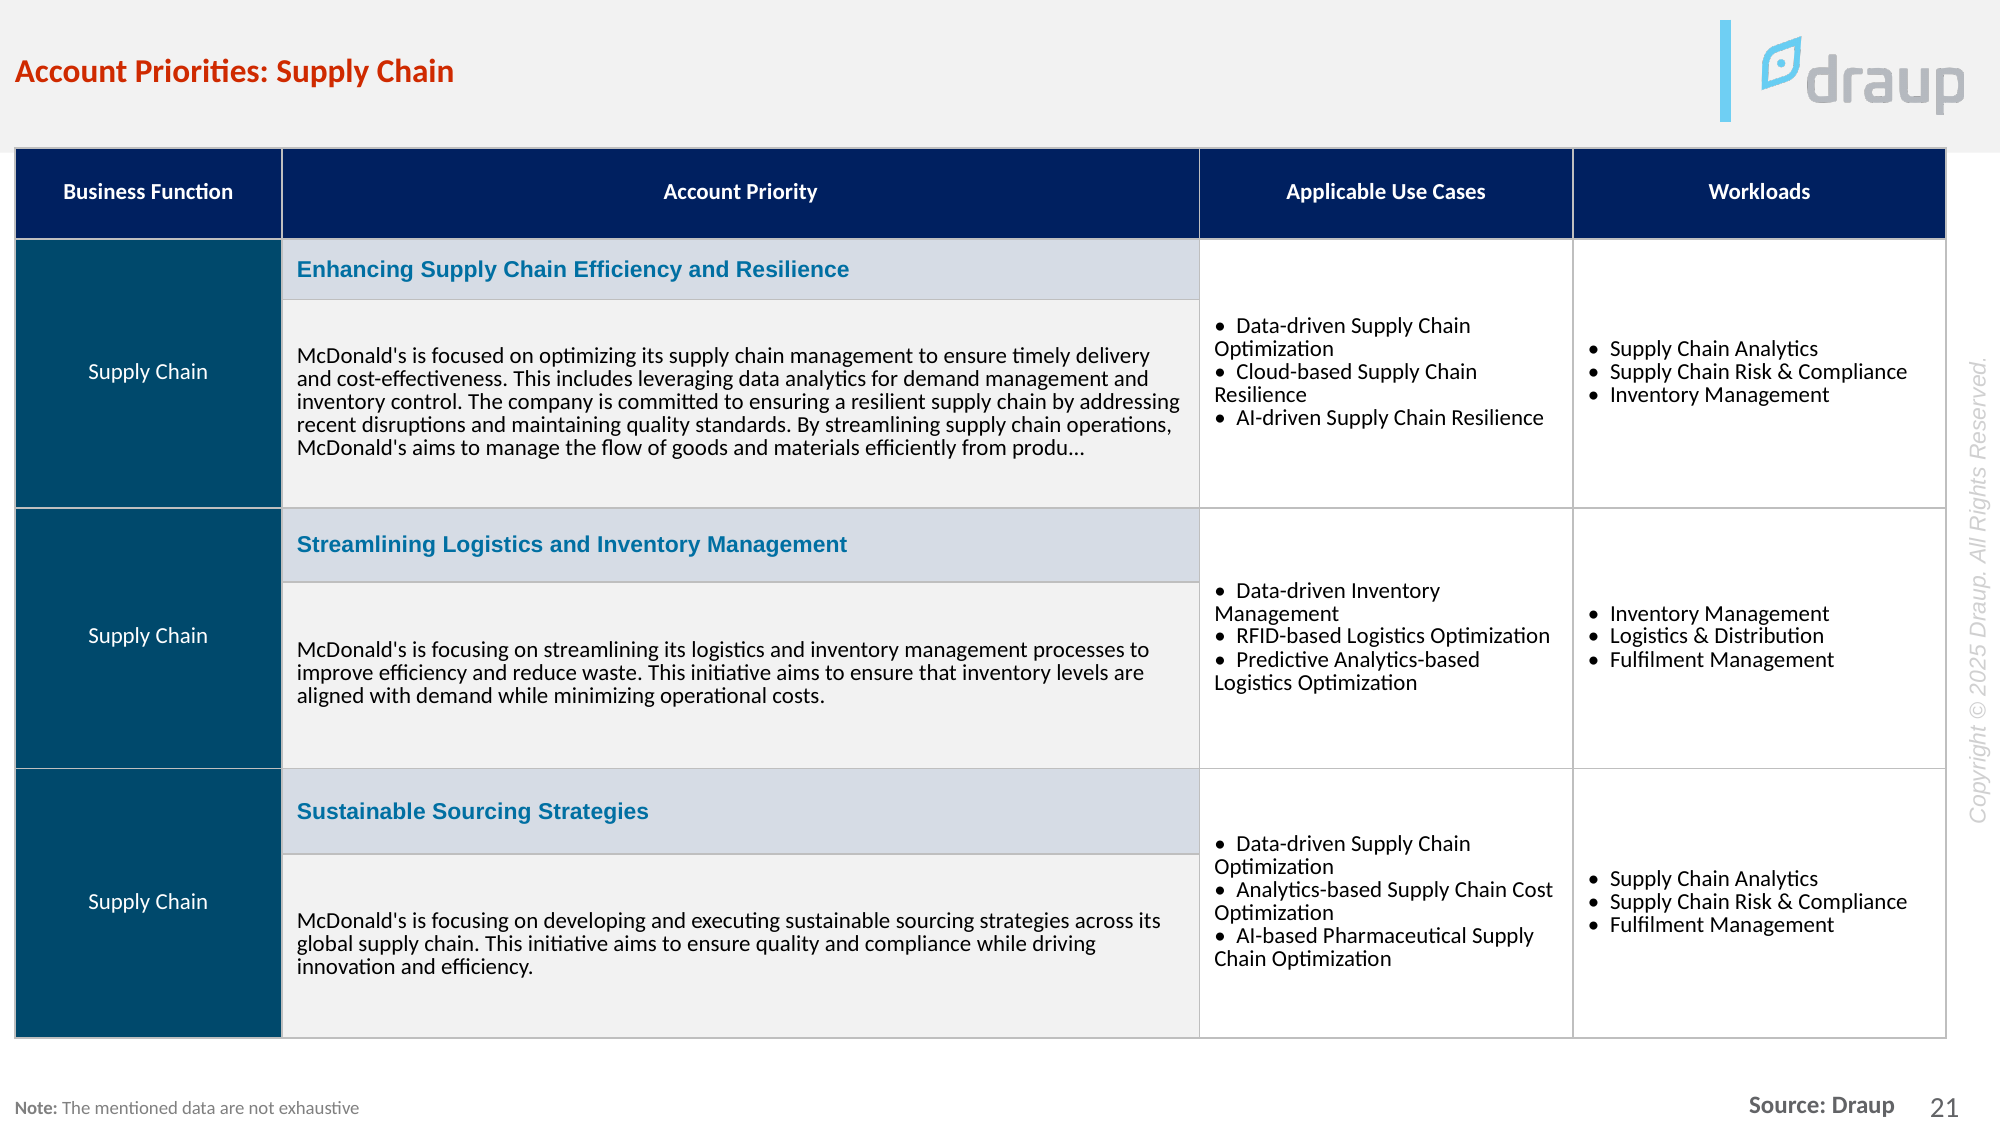

Account Priorities: Supply Chain
| Business Function | Account Priority | Applicable Use Cases | Workloads |
| --- | --- | --- | --- |
| Supply Chain | Enhancing Supply Chain Efficiency and Resilience | • Data-driven Supply Chain Optimization • Cloud-based Supply Chain Resilience • AI-driven Supply Chain Resilience | • Supply Chain Analytics • Supply Chain Risk & Compliance • Inventory Management |
|  | McDonald's is focused on optimizing its supply chain management to ensure timely delivery and cost-effectiveness. This includes leveraging data analytics for demand management and inventory control. The company is committed to ensuring a resilient supply chain by addressing recent disruptions and maintaining quality standards. By streamlining supply chain operations, McDonald's aims to manage the flow of goods and materials efficiently from produ... |  |  |
| Supply Chain | Streamlining Logistics and Inventory Management | • Data-driven Inventory Management • RFID-based Logistics Optimization • Predictive Analytics-based Logistics Optimization | • Inventory Management • Logistics & Distribution • Fulfilment Management |
|  | McDonald's is focusing on streamlining its logistics and inventory management processes to improve efficiency and reduce waste. This initiative aims to ensure that inventory levels are aligned with demand while minimizing operational costs. |  |  |
| Supply Chain | Sustainable Sourcing Strategies | • Data-driven Supply Chain Optimization • Analytics-based Supply Chain Cost Optimization • AI-based Pharmaceutical Supply Chain Optimization | • Supply Chain Analytics • Supply Chain Risk & Compliance • Fulfilment Management |
|  | McDonald's is focusing on developing and executing sustainable sourcing strategies across its global supply chain. This initiative aims to ensure quality and compliance while driving innovation and efficiency. |  |  |
Note: The mentioned data are not exhaustive